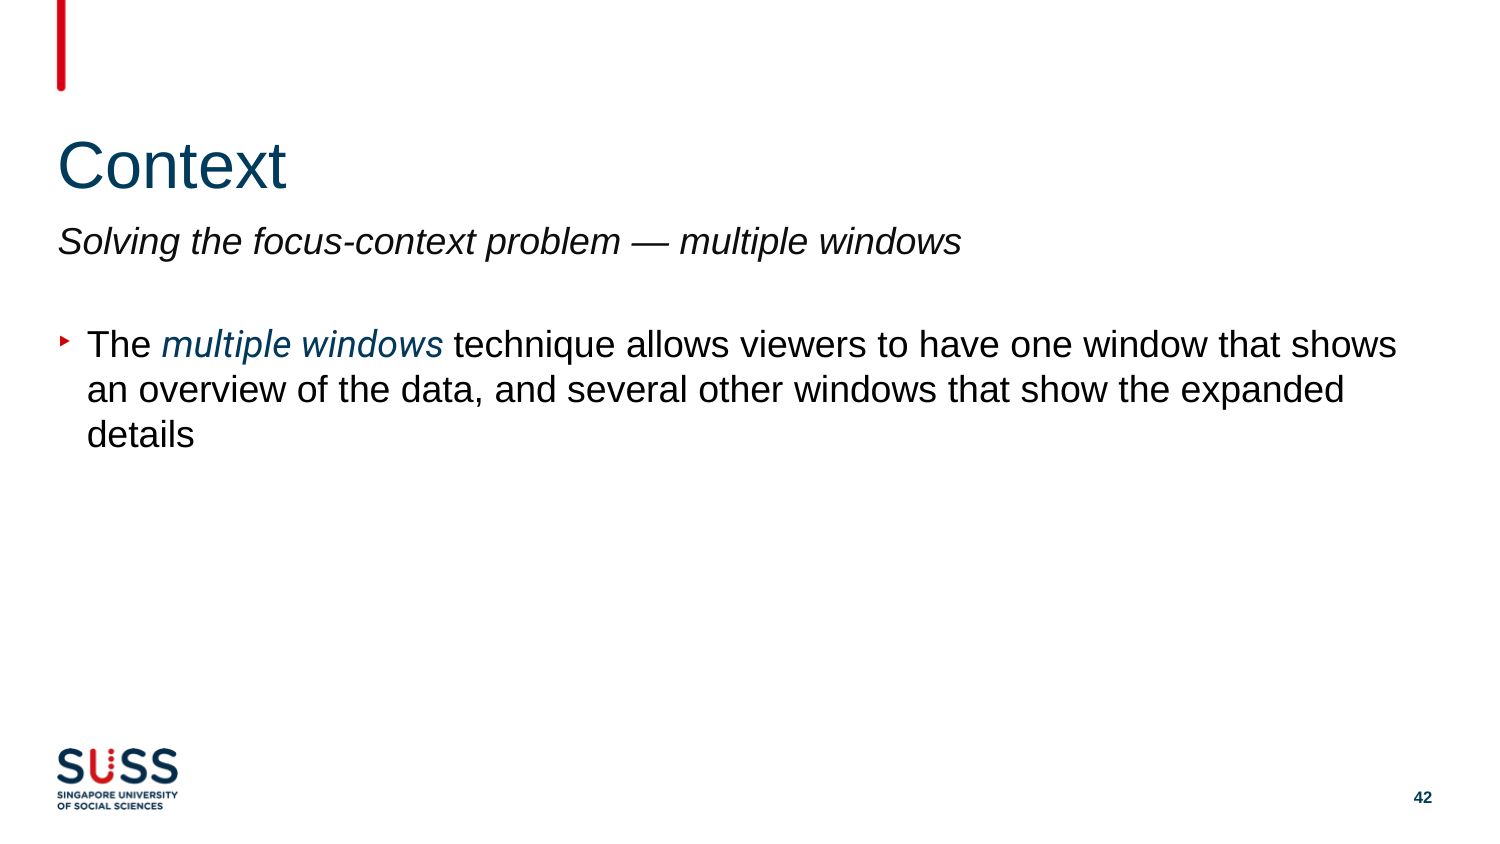

# Context
Solving the focus-context problem — multiple windows
The multiple windows technique allows viewers to have one window that shows an overview of the data, and several other windows that show the expanded details